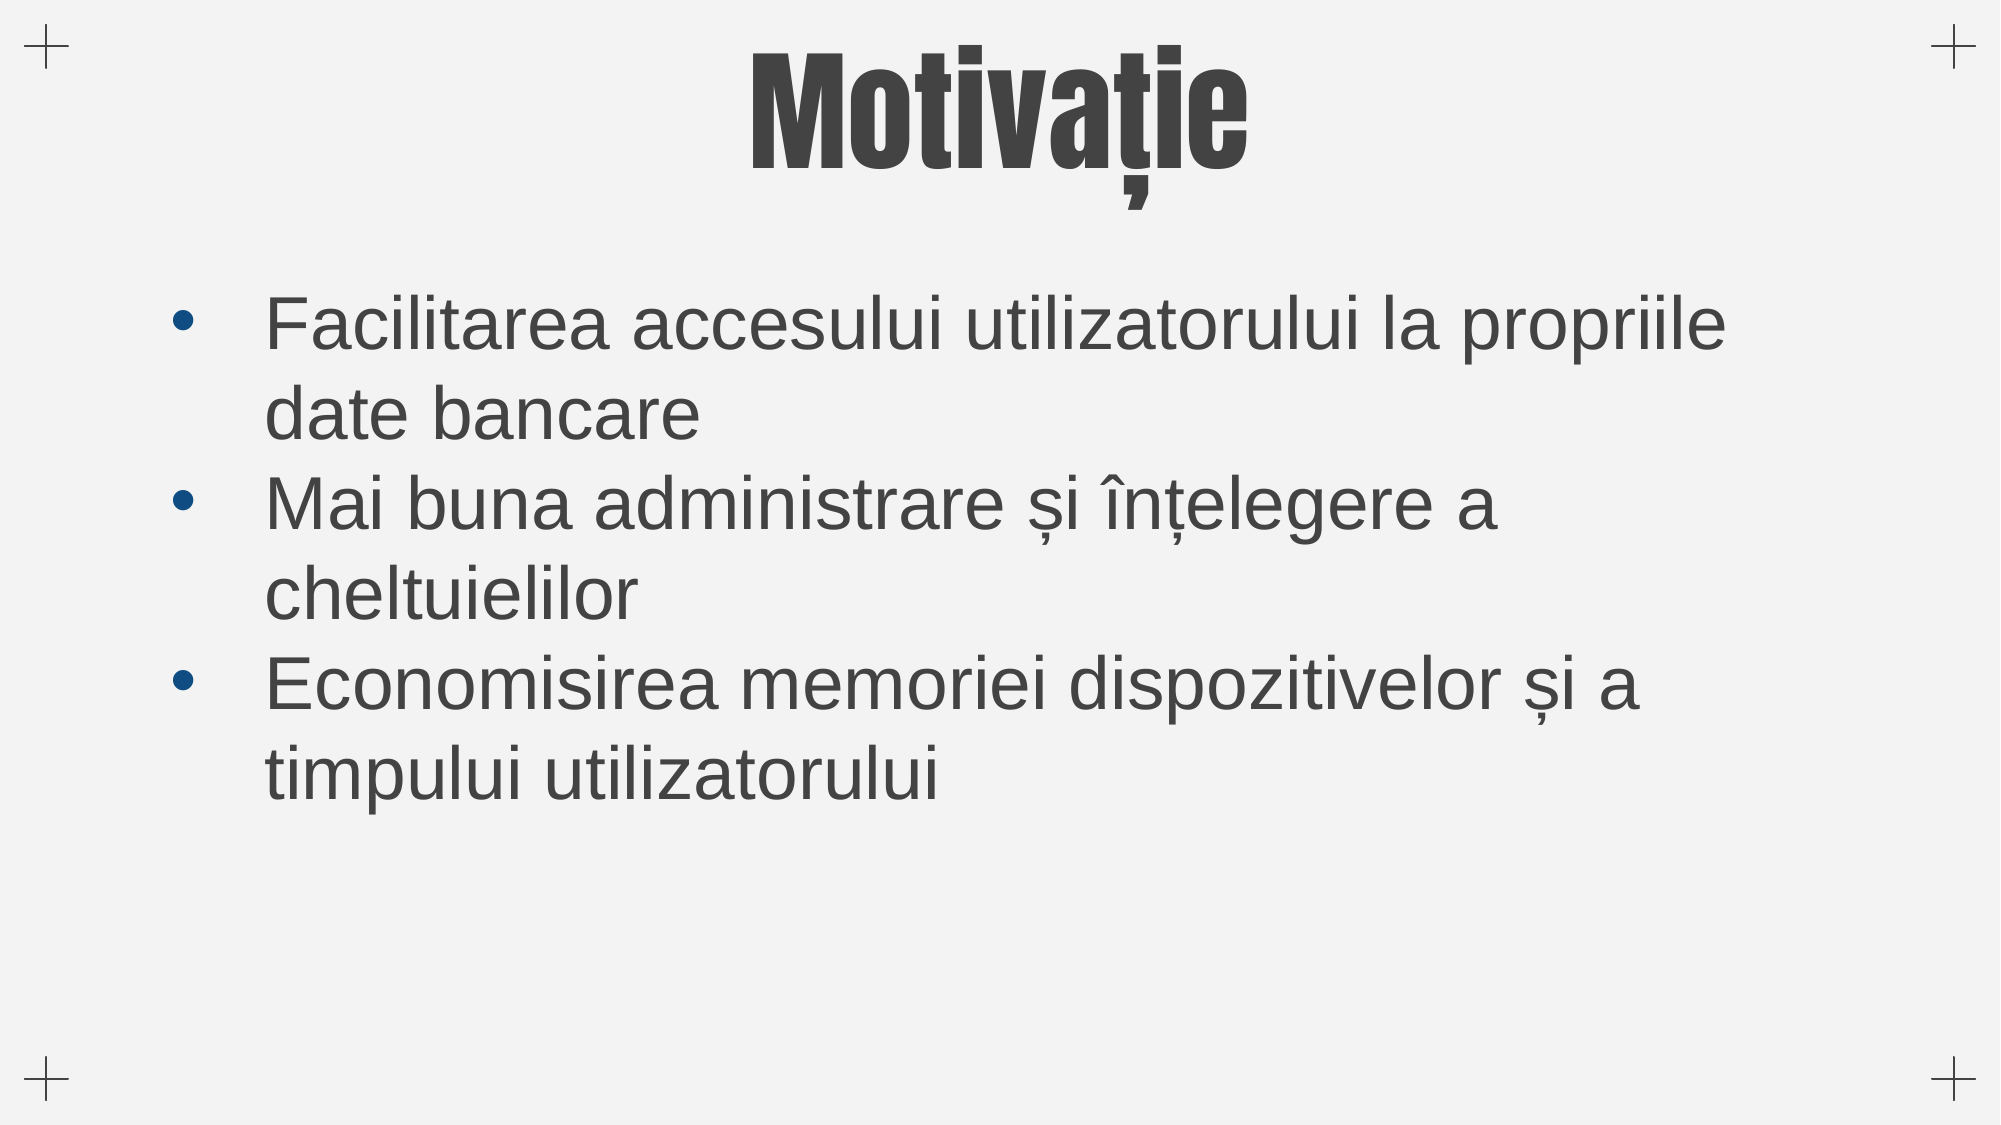

# Motivație
Facilitarea accesului utilizatorului la propriile date bancare
Mai buna administrare și înțelegere a cheltuielilor
Economisirea memoriei dispozitivelor și a timpului utilizatorului